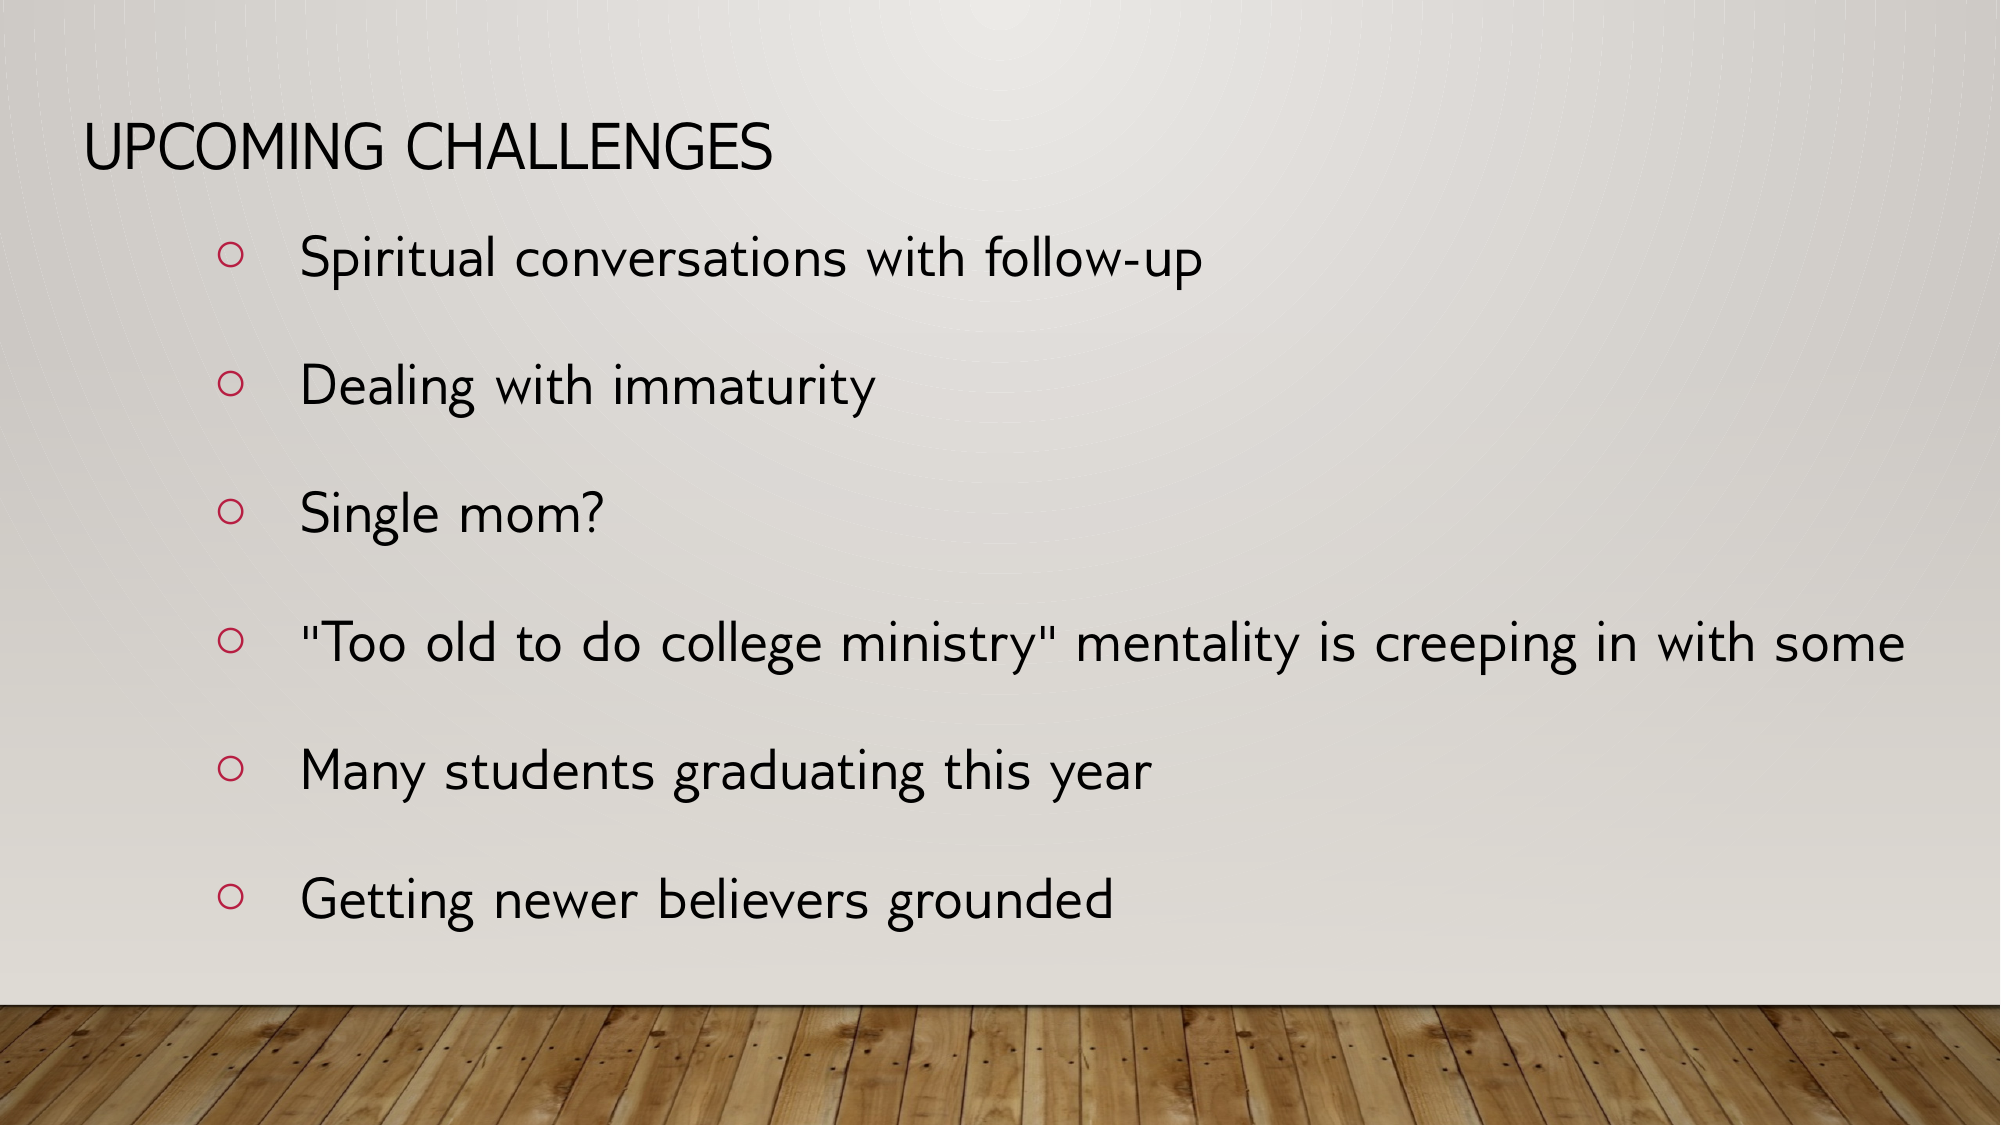

# Upcoming Challenges
 Spiritual conversations with follow-up
 Dealing with immaturity
 Single mom?
 "Too old to do college ministry" mentality is creeping in with some
 Many students graduating this year
 Getting newer believers grounded